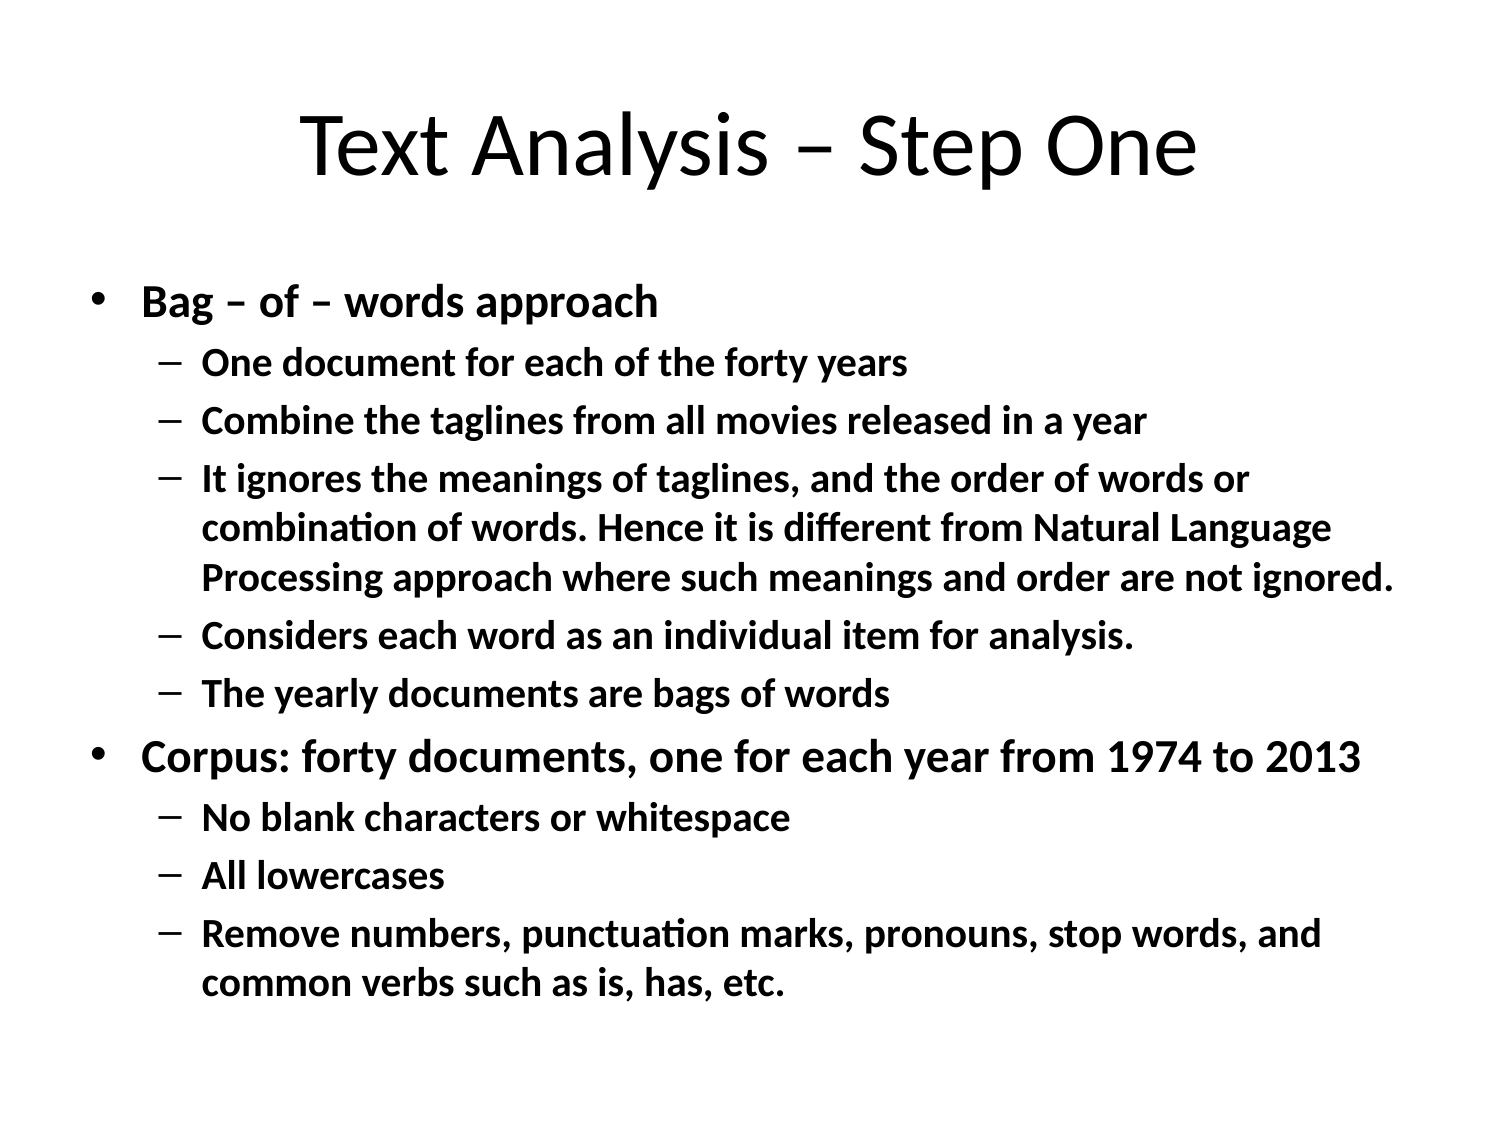

# Text Analysis – Step One
Bag – of – words approach
One document for each of the forty years
Combine the taglines from all movies released in a year
It ignores the meanings of taglines, and the order of words or combination of words. Hence it is different from Natural Language Processing approach where such meanings and order are not ignored.
Considers each word as an individual item for analysis.
The yearly documents are bags of words
Corpus: forty documents, one for each year from 1974 to 2013
No blank characters or whitespace
All lowercases
Remove numbers, punctuation marks, pronouns, stop words, and common verbs such as is, has, etc.